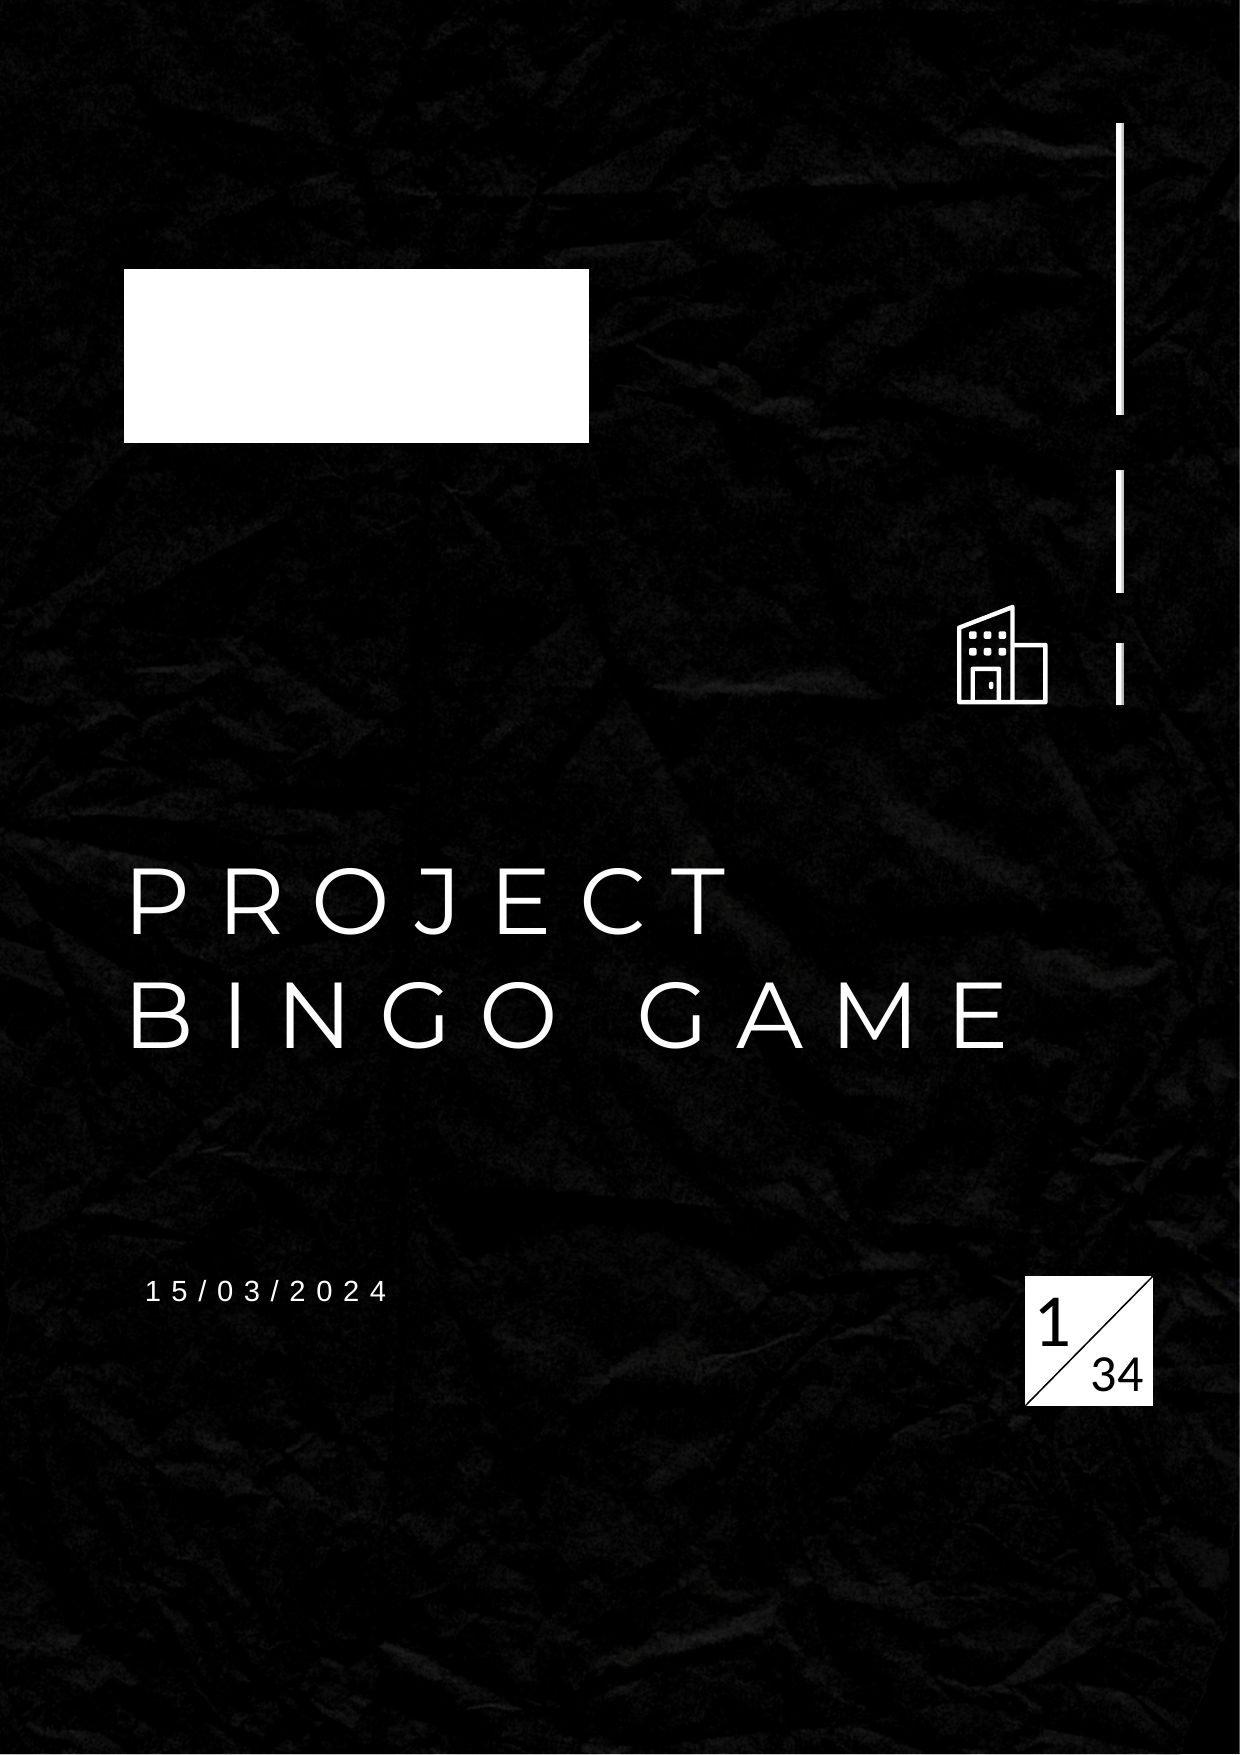

PROJECT BINGO GAME
1
1
15/03/2024

34